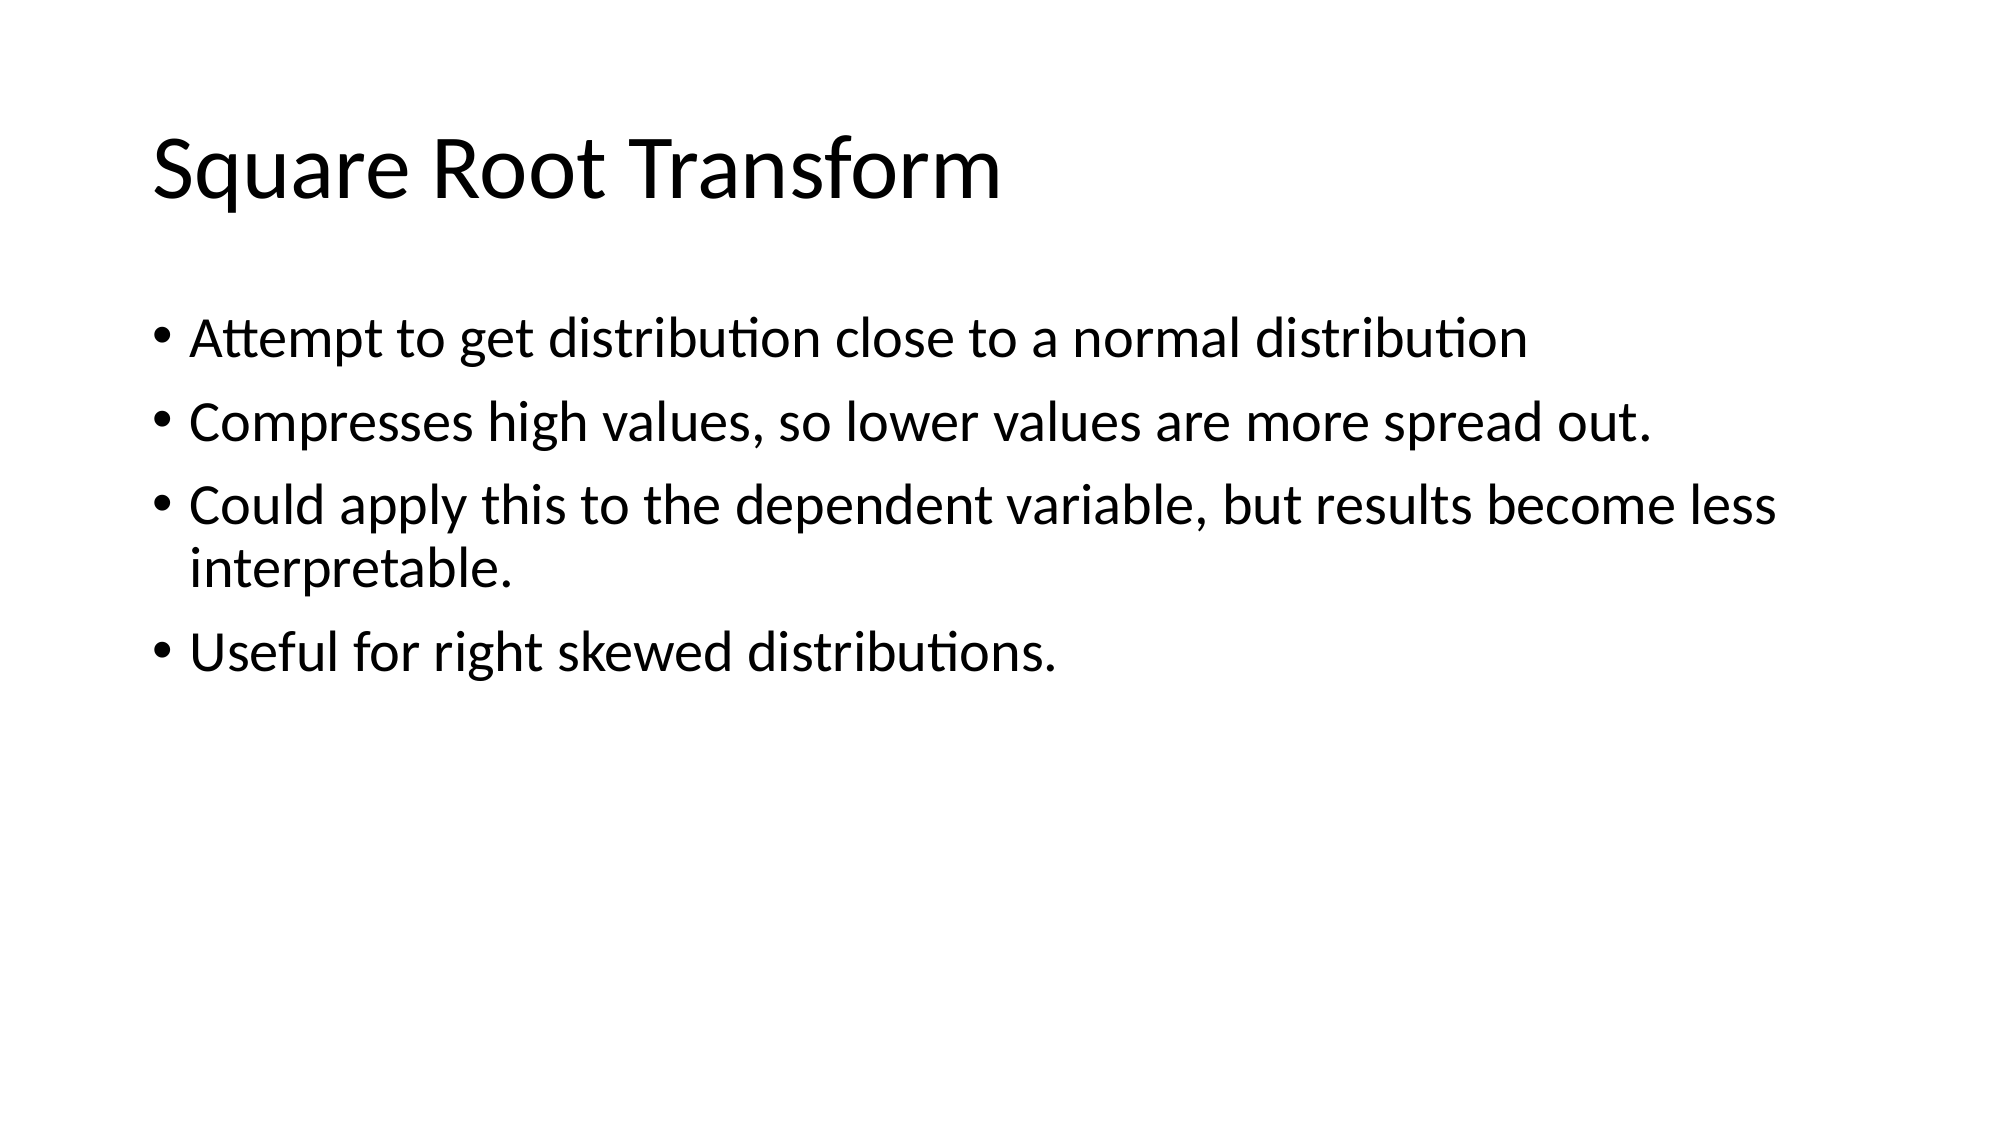

# Square Root Transform
Attempt to get distribution close to a normal distribution
Compresses high values, so lower values are more spread out.
Could apply this to the dependent variable, but results become less interpretable.
Useful for right skewed distributions.